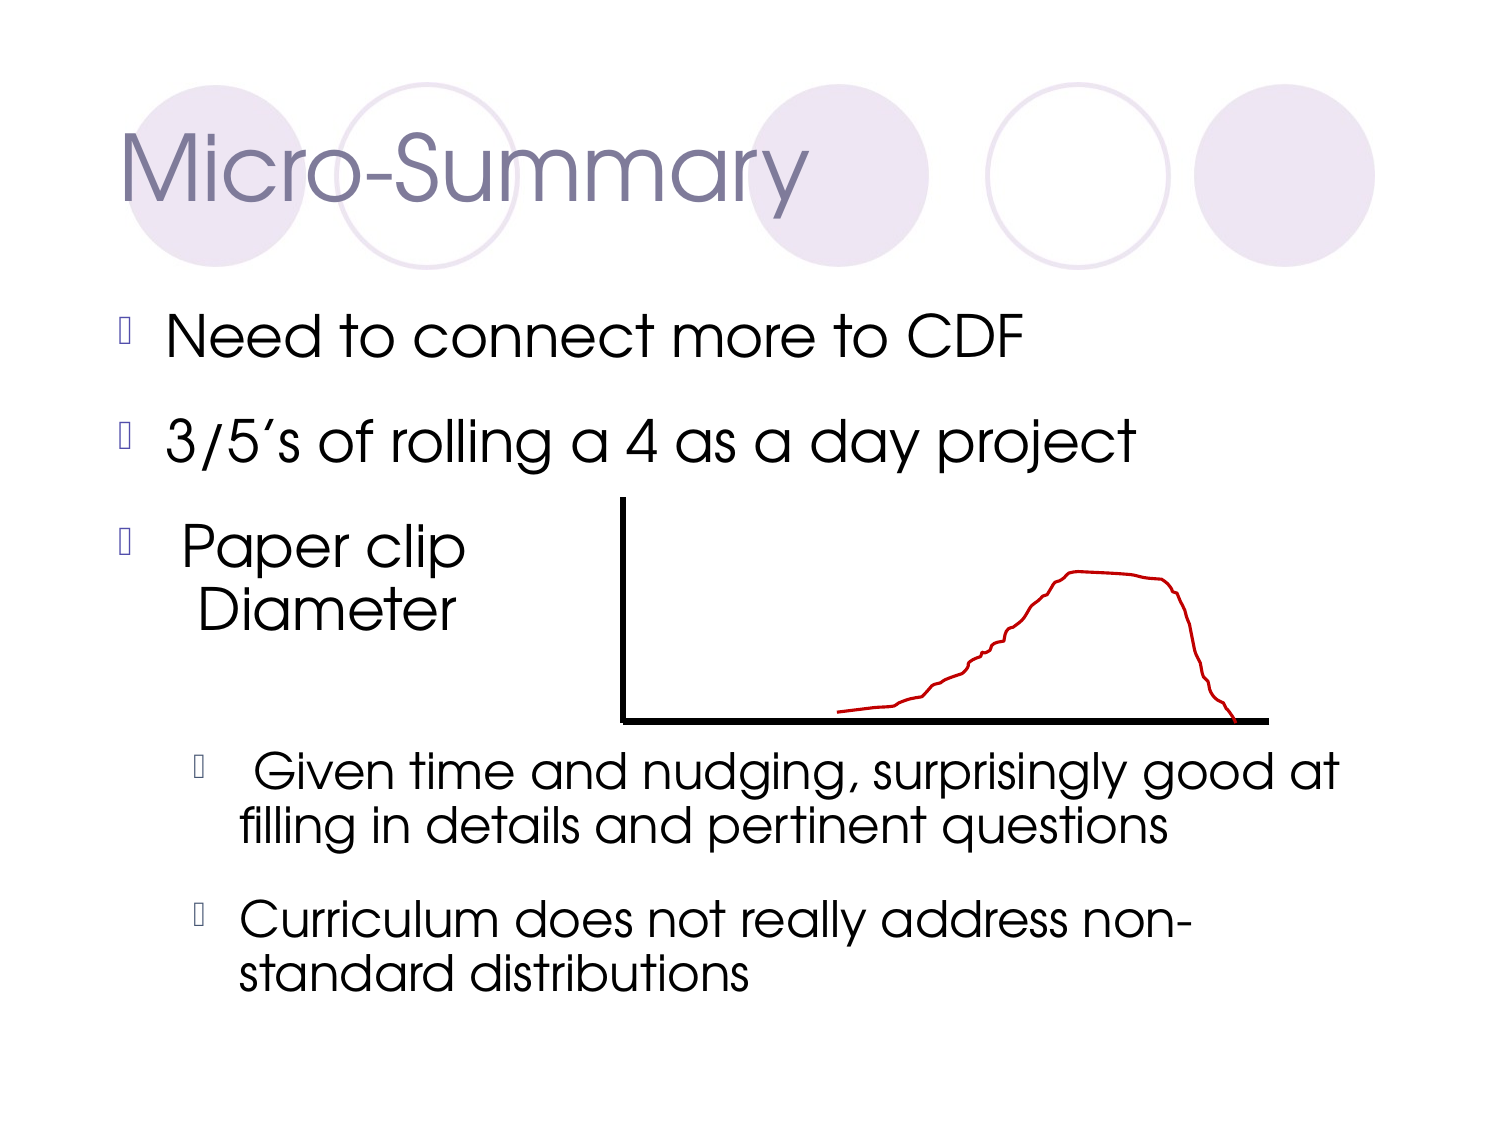

# Micro-Summary
Need to connect more to CDF
3/5’s of rolling a 4 as a day project
 Paper clip
  Diameter
 Given time and nudging, surprisingly good at filling in details and pertinent questions
Curriculum does not really address non- standard distributions